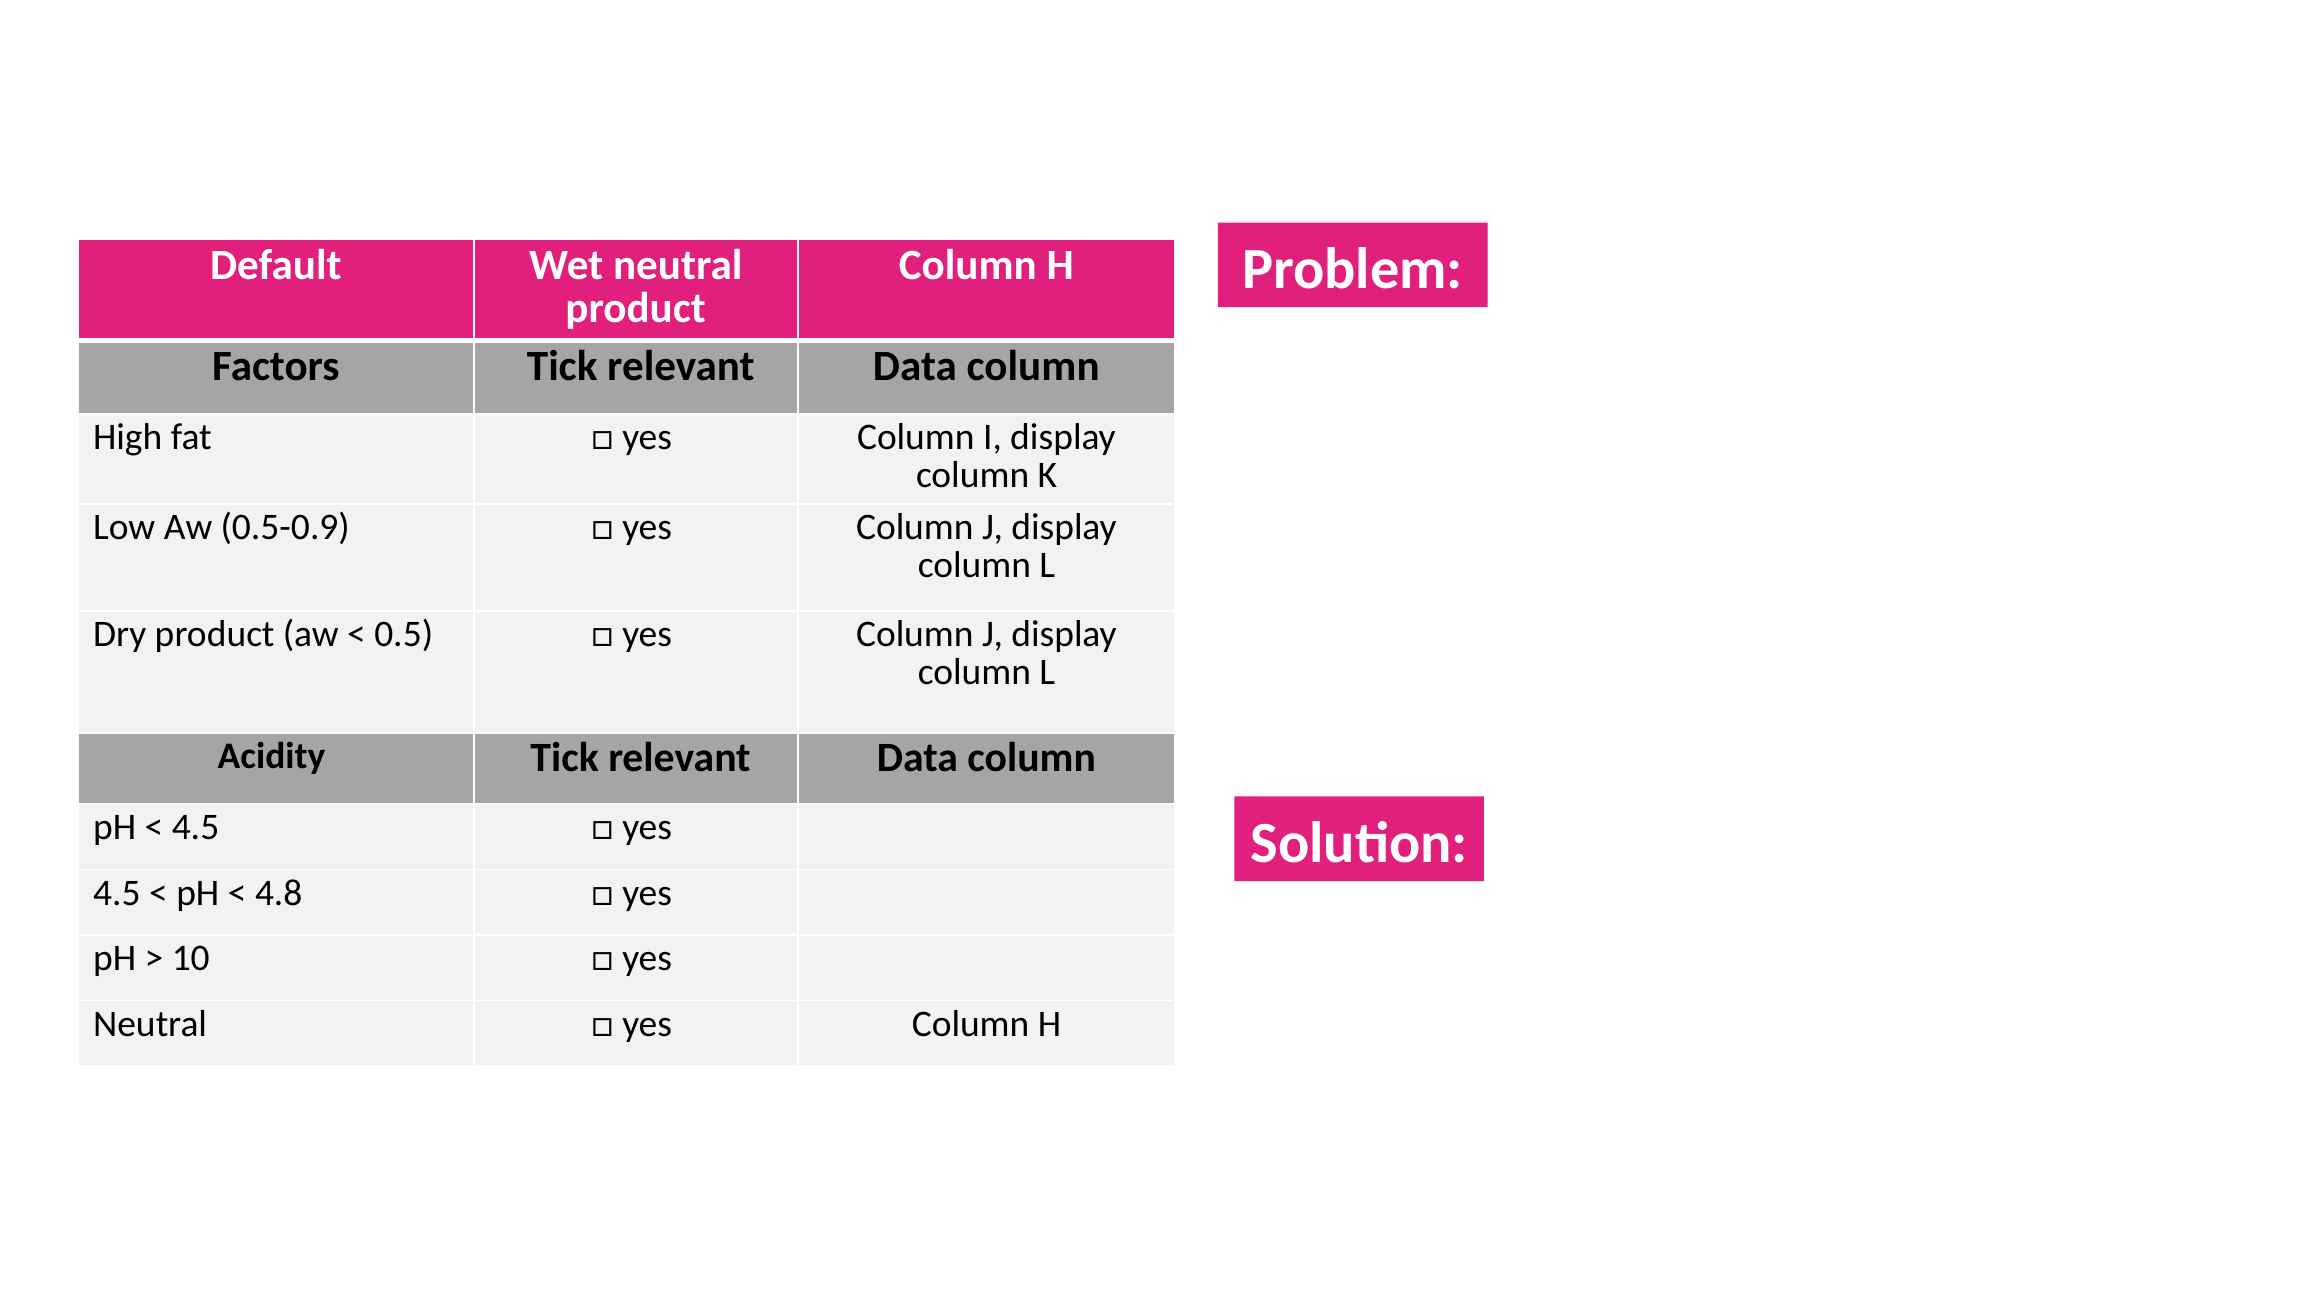

e.g., high fat AND dry;
Addition: has no meaning
Multiplication: make the value smaller which does not make sense
Problem:
| Default | Wet neutral product | Column H |
| --- | --- | --- |
| Factors | Tick relevant | Data column |
| High fat | □ yes | Column I, display column K |
| Low Aw (0.5-0.9) | □ yes | Column J, display column L |
| Dry product (aw < 0.5) | □ yes | Column J, display column L |
| Acidity | Tick relevant | Data column |
| pH < 4.5 | □ yes |  |
| 4.5 < pH < 4.8 | □ yes |  |
| pH > 10 | □ yes |  |
| Neutral | □ yes | Column H |
Solution:
When more than 1 factor is relevant, select the highest value